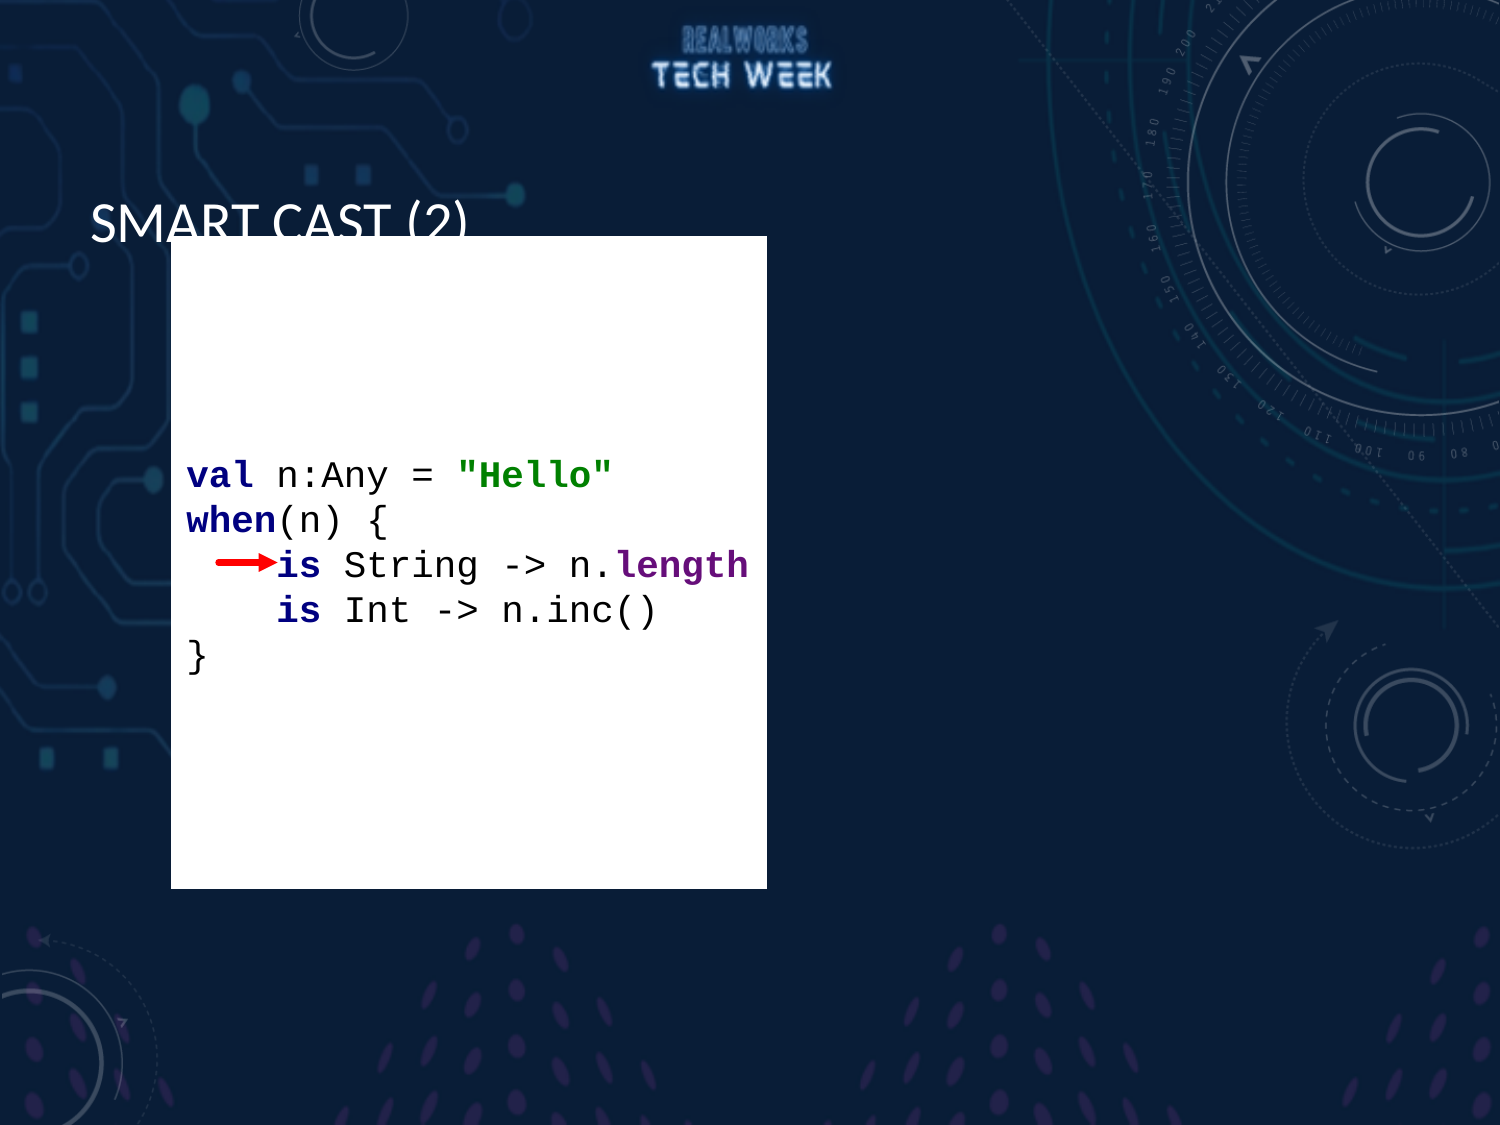

# Smart cast (2)
val n:Any = "Hello"
when(n) {
    is String -> n.length
    is Int -> n.inc()
}